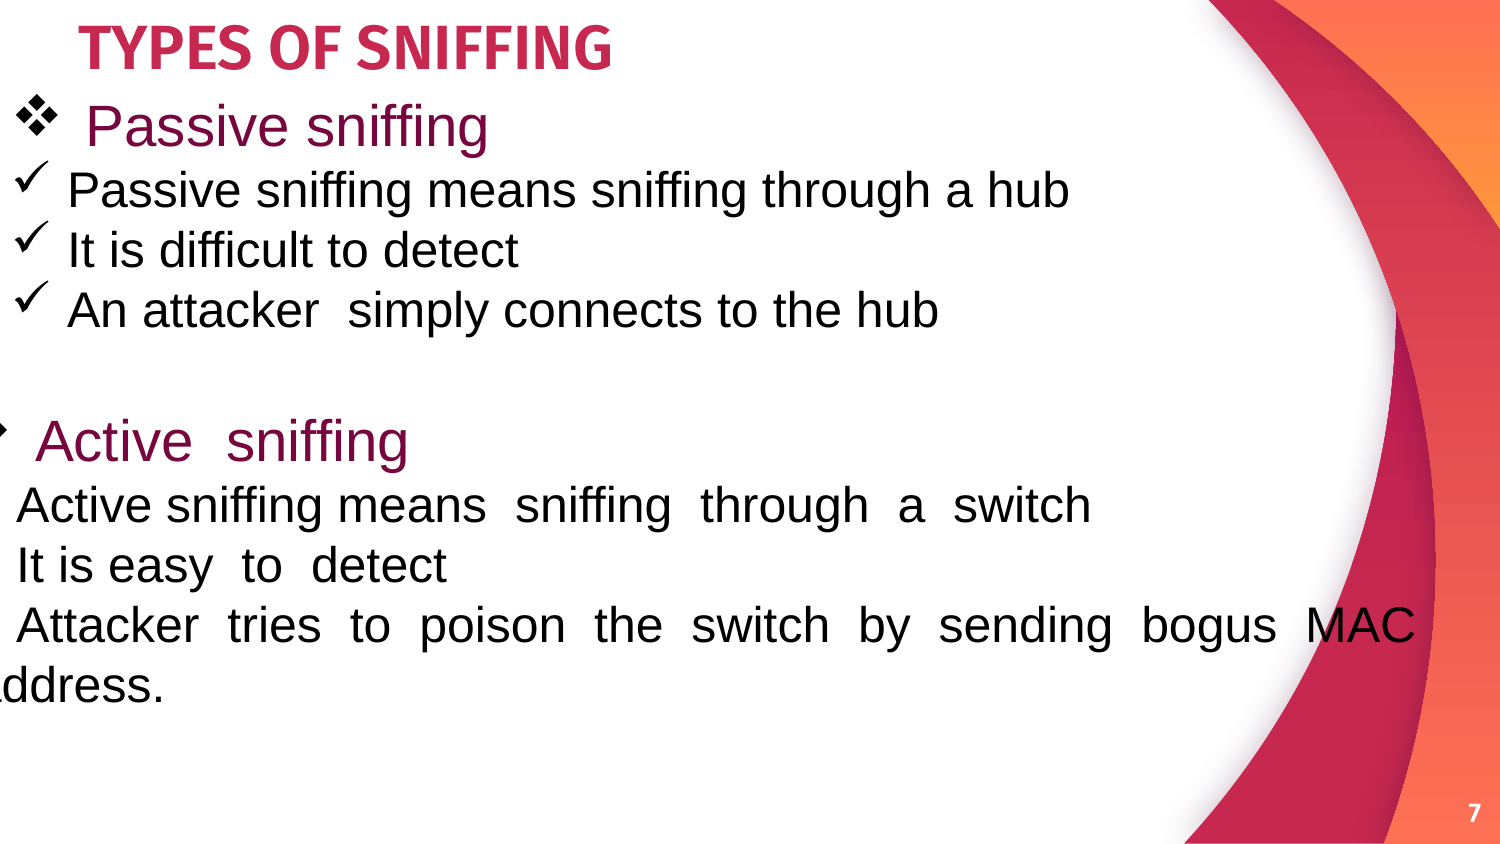

# TYPES OF SNIFFING
Passive sniffing
Passive sniffing means sniffing through a hub
It is difficult to detect
An attacker  simply connects to the hub
Active  sniffing
Active sniffing means  sniffing  through  a  switch
It is easy  to  detect
Attacker  tries  to  poison  the  switch  by  sending  bogus  MAC
 address.
7